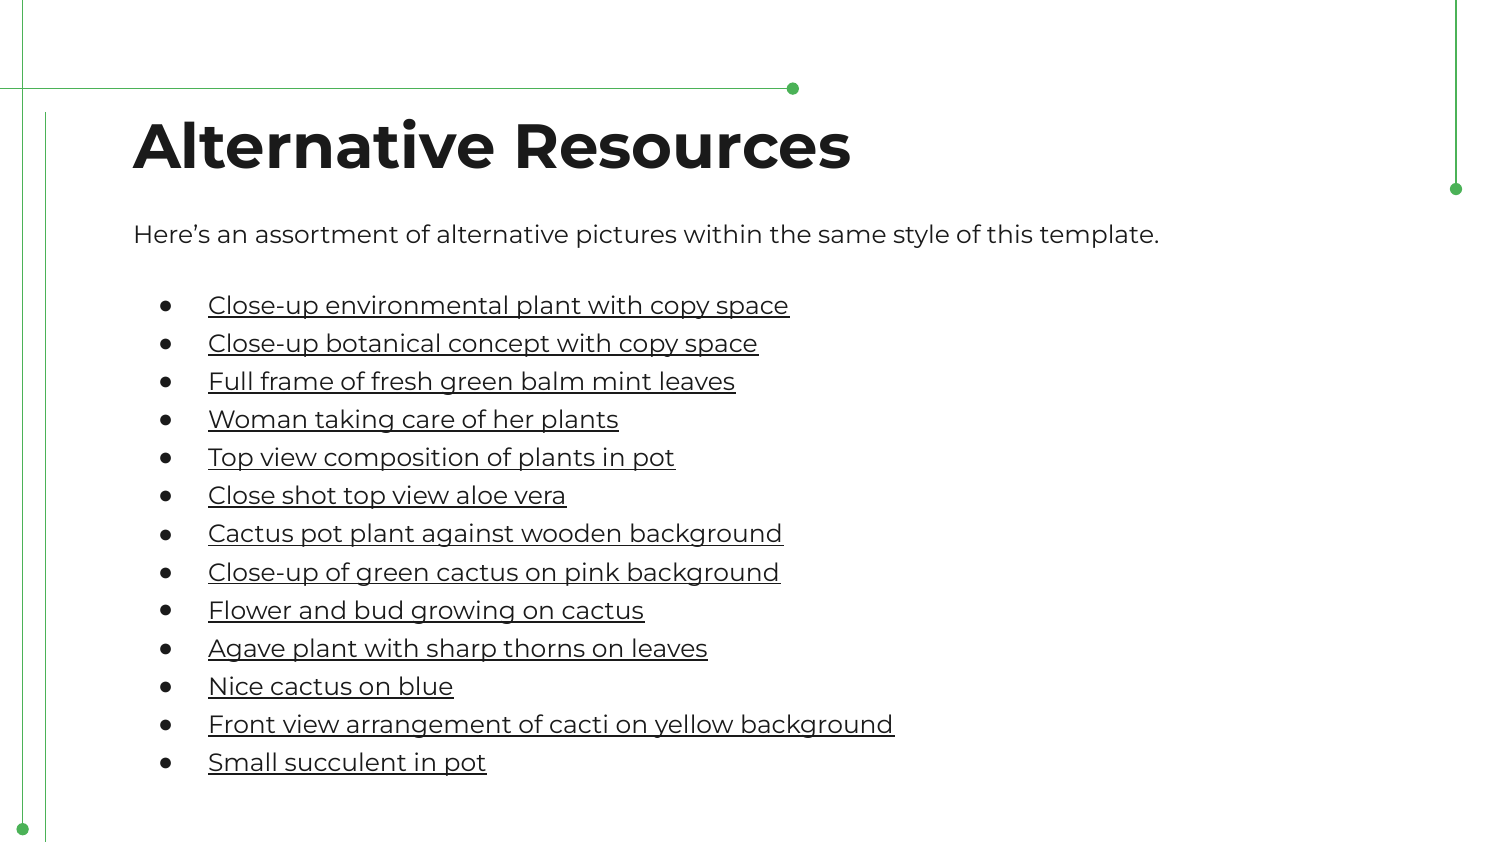

# Alternative Resources
Here’s an assortment of alternative pictures within the same style of this template.
Close-up environmental plant with copy space
Close-up botanical concept with copy space
Full frame of fresh green balm mint leaves
Woman taking care of her plants
Top view composition of plants in pot
Close shot top view aloe vera
Cactus pot plant against wooden background
Close-up of green cactus on pink background
Flower and bud growing on cactus
Agave plant with sharp thorns on leaves
Nice cactus on blue
Front view arrangement of cacti on yellow background
Small succulent in pot